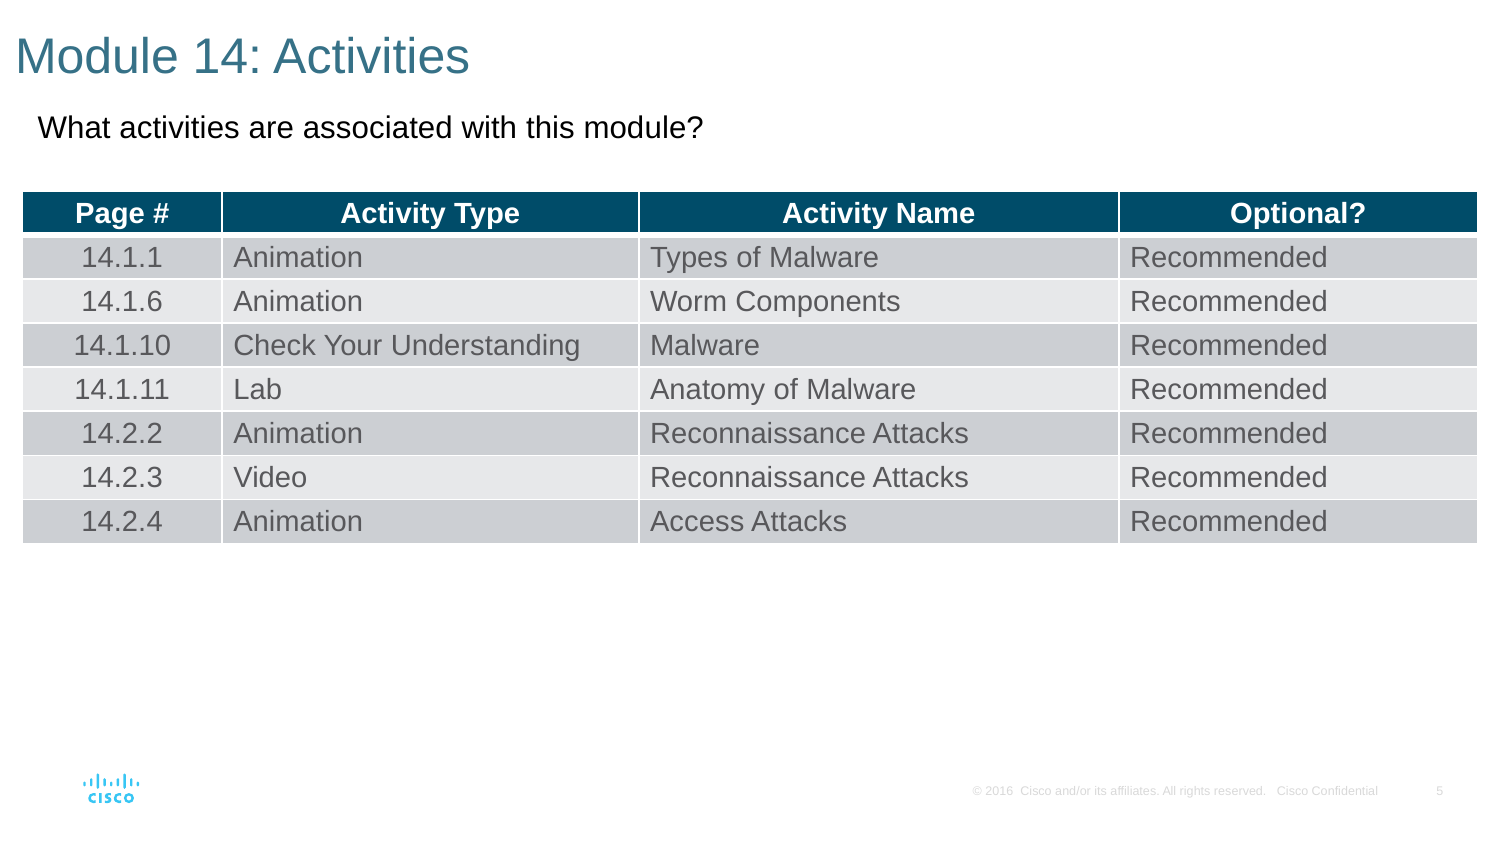

# Module 14: Activities
What activities are associated with this module?

| Page # | Activity Type | Activity Name | Optional? |
| --- | --- | --- | --- |
| 14.1.1 | Animation | Types of Malware | Recommended |
| 14.1.6 | Animation | Worm Components | Recommended |
| 14.1.10 | Check Your Understanding | Malware | Recommended |
| 14.1.11 | Lab | Anatomy of Malware | Recommended |
| 14.2.2 | Animation | Reconnaissance Attacks | Recommended |
| 14.2.3 | Video | Reconnaissance Attacks | Recommended |
| 14.2.4 | Animation | Access Attacks | Recommended |